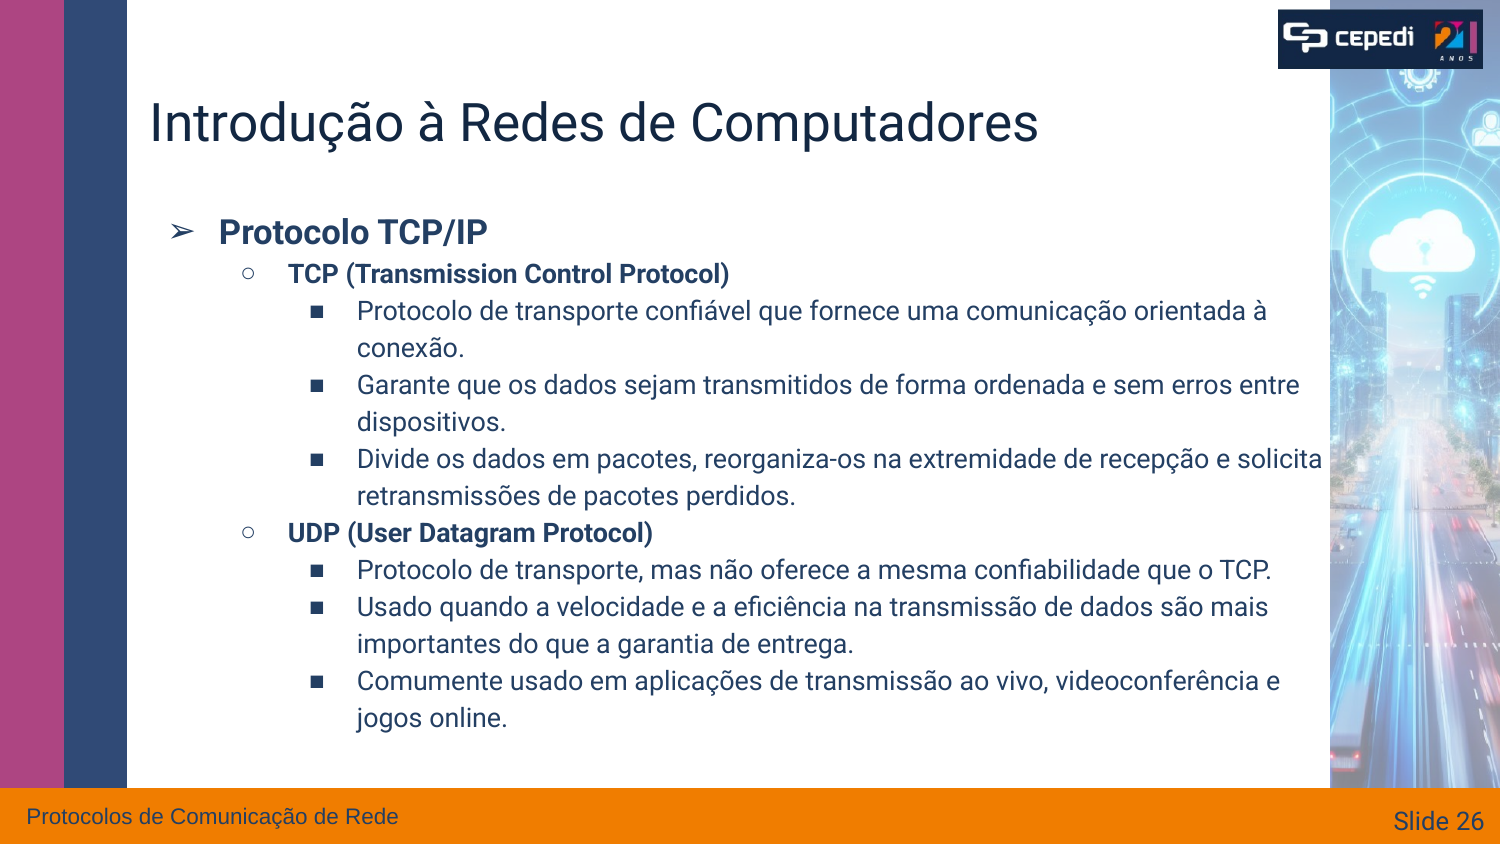

# Introdução à Redes de Computadores
Protocolo TCP/IP
TCP (Transmission Control Protocol)
Protocolo de transporte confiável que fornece uma comunicação orientada à conexão.
Garante que os dados sejam transmitidos de forma ordenada e sem erros entre dispositivos.
Divide os dados em pacotes, reorganiza-os na extremidade de recepção e solicita retransmissões de pacotes perdidos.
UDP (User Datagram Protocol)
Protocolo de transporte, mas não oferece a mesma confiabilidade que o TCP.
Usado quando a velocidade e a eficiência na transmissão de dados são mais importantes do que a garantia de entrega.
Comumente usado em aplicações de transmissão ao vivo, videoconferência e jogos online.
Protocolos de Comunicação de Rede
Slide 26